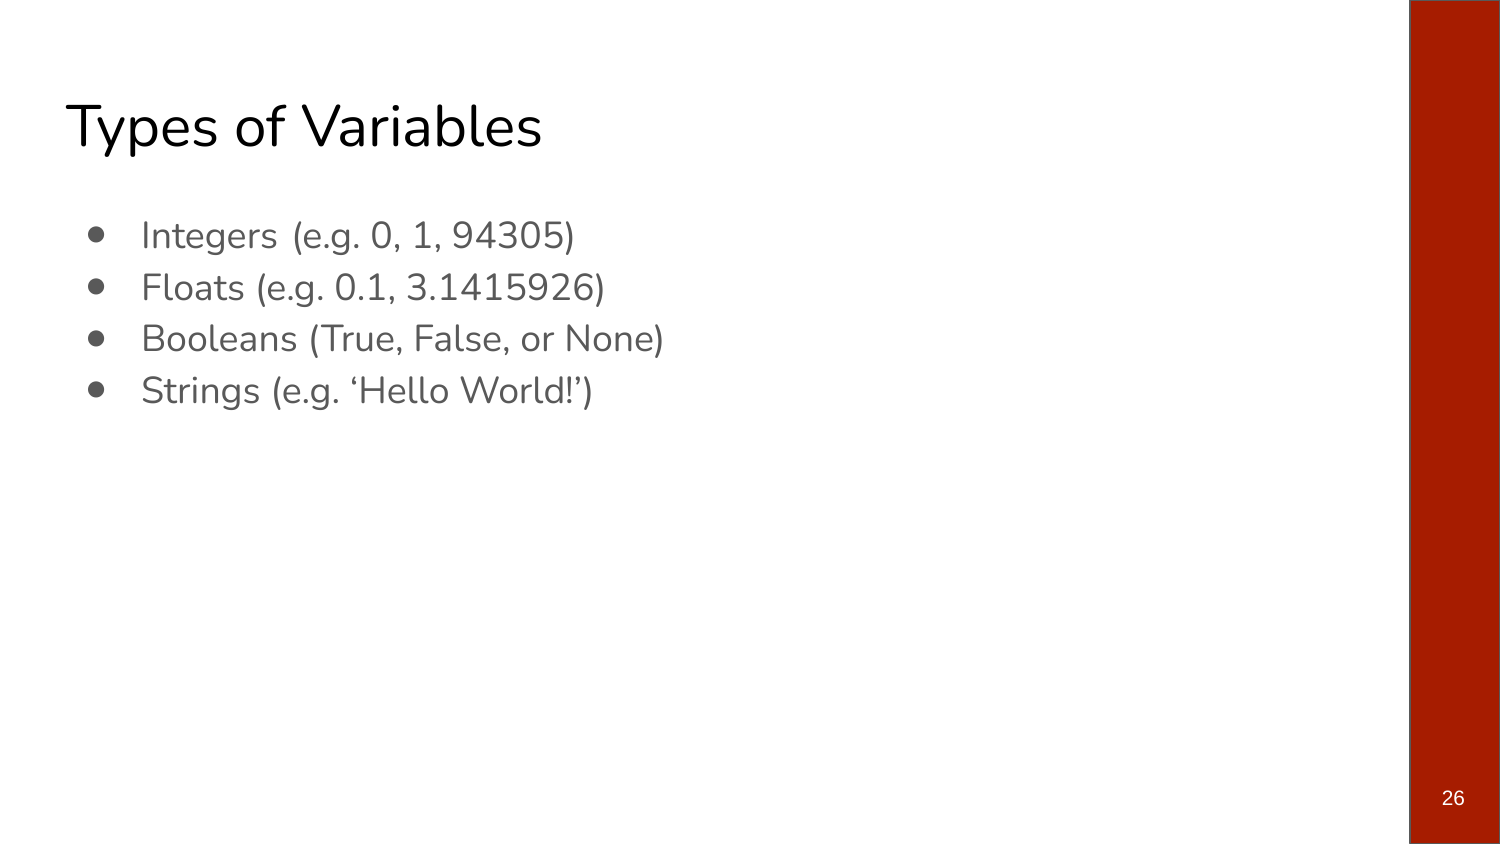

# Types of Variables
Integers	(e.g. 0, 1, 94305)
Floats (e.g. 0.1, 3.1415926)
Booleans (True, False, or None)
Strings (e.g. ‘Hello World!’)
26